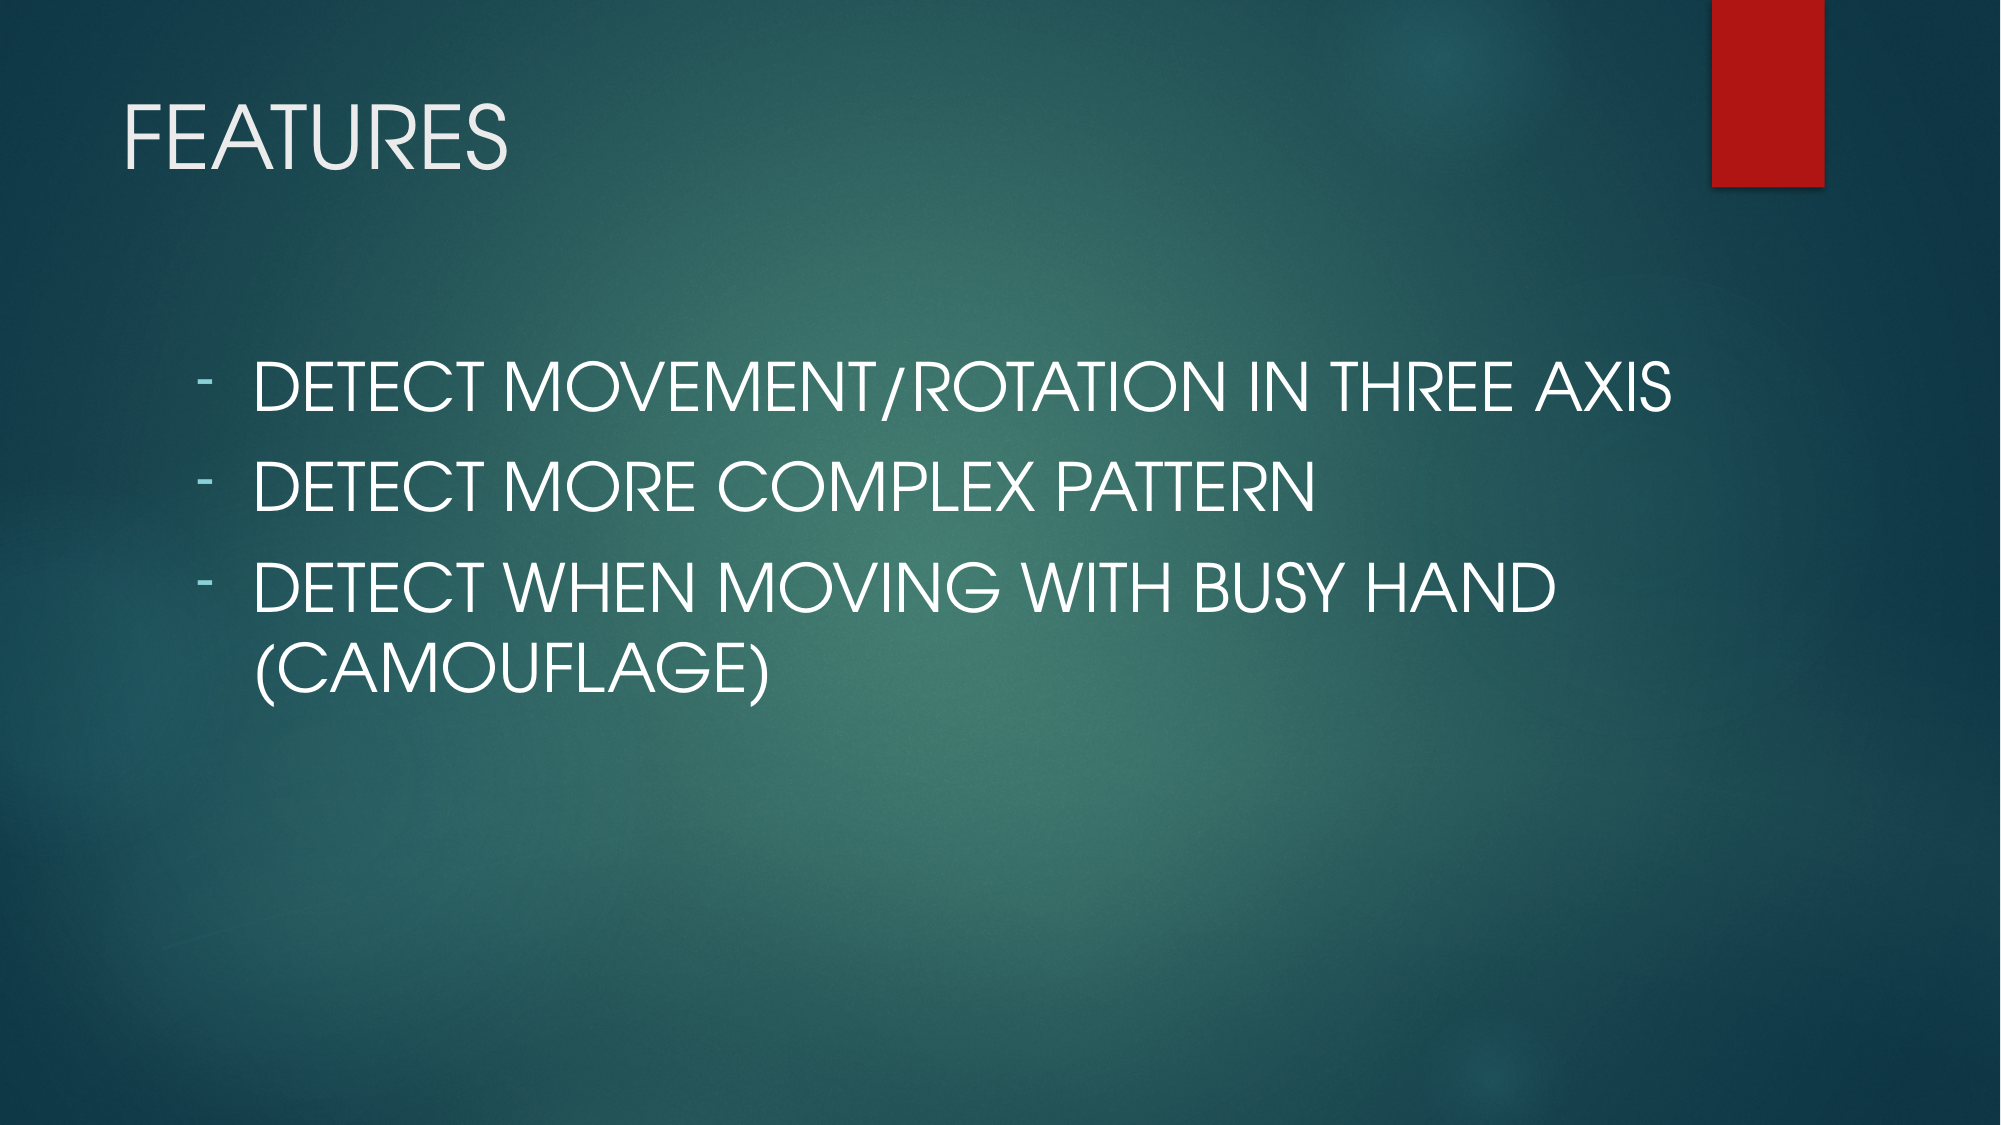

# FEATURES
DETECT MOVEMENT/ROTATION IN THREE AXIS
DETECT MORE COMPLEX PATTERN
DETECT WHEN MOVING WITH BUSY HAND (CAMOUFLAGE)